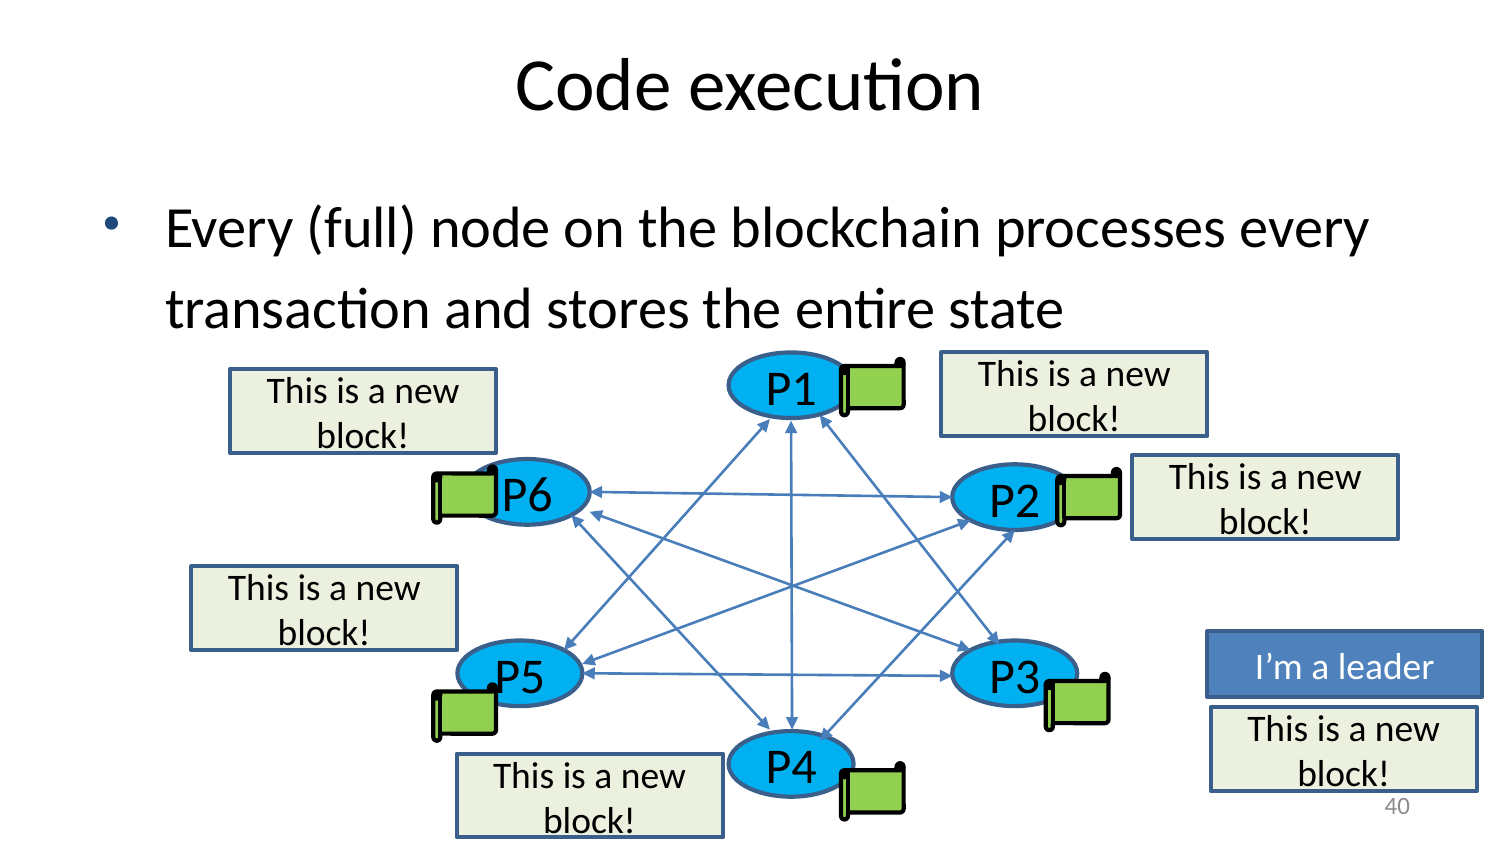

# Code execution
Every (full) node on the blockchain processes every transaction and stores the entire state
P1
P6
P2
P5
P3
P4
This is a new block!

This is a new block!
This is a new block!

This is a new block!
I’m a leader

This is a new block!
This is a new block!

40